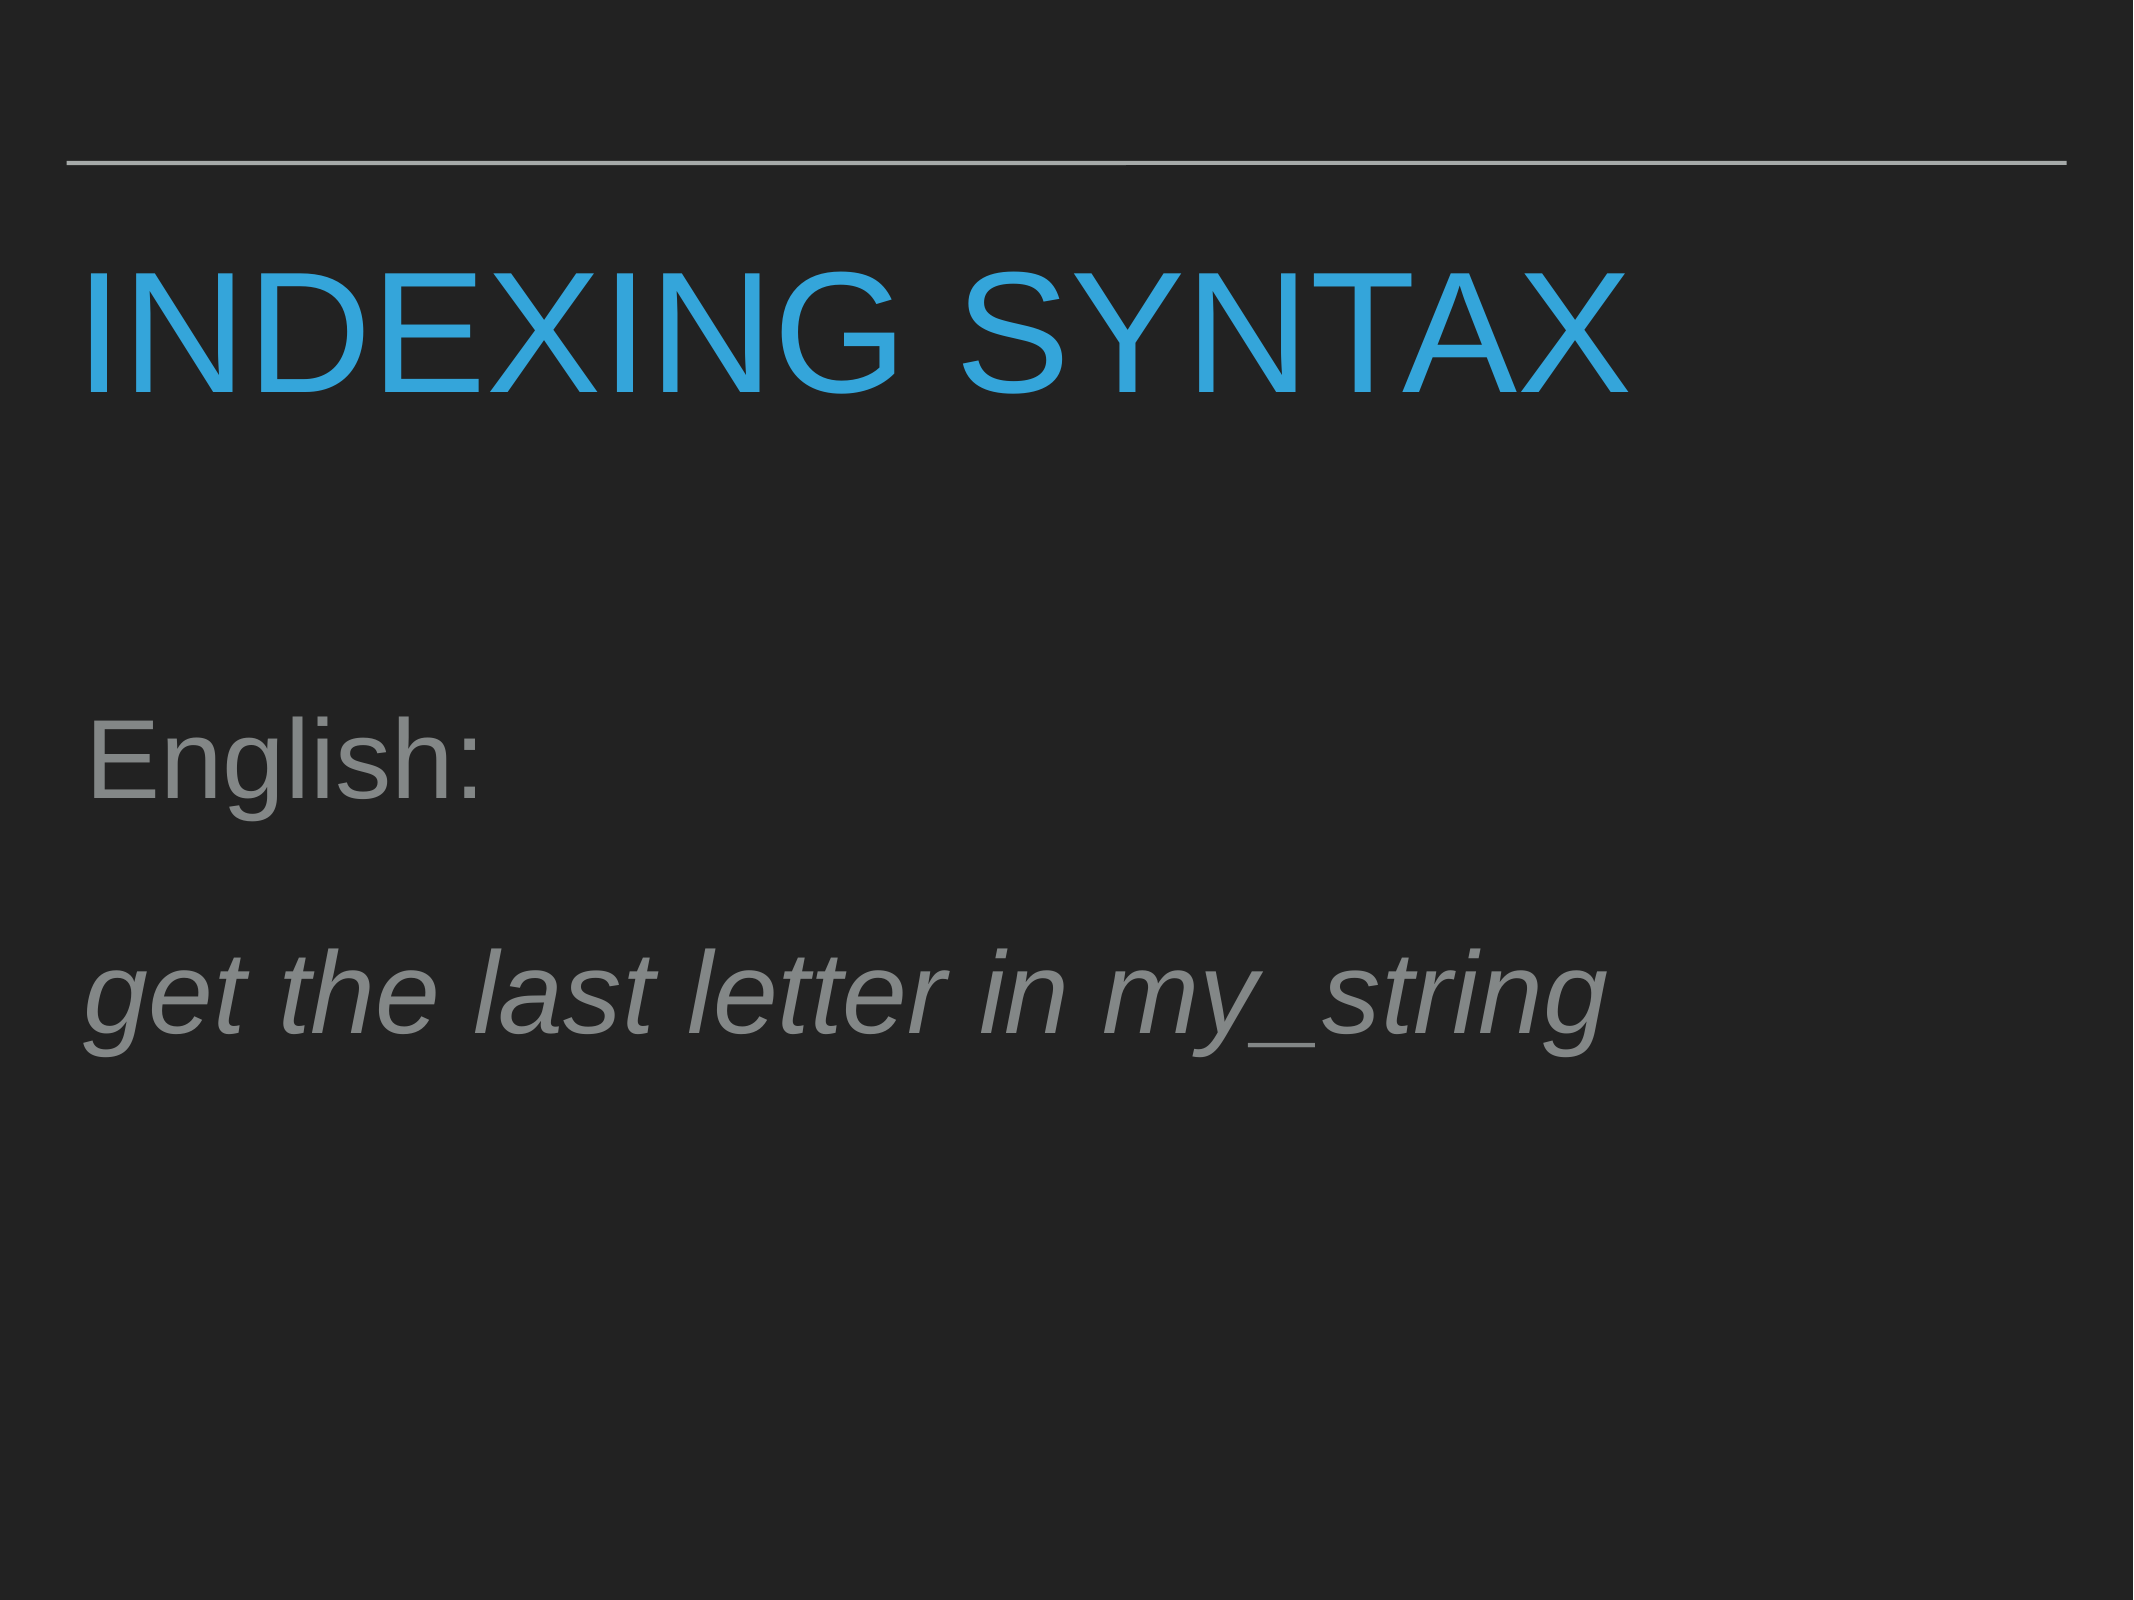

# Indexing Syntax
English:
get the last letter in my_string